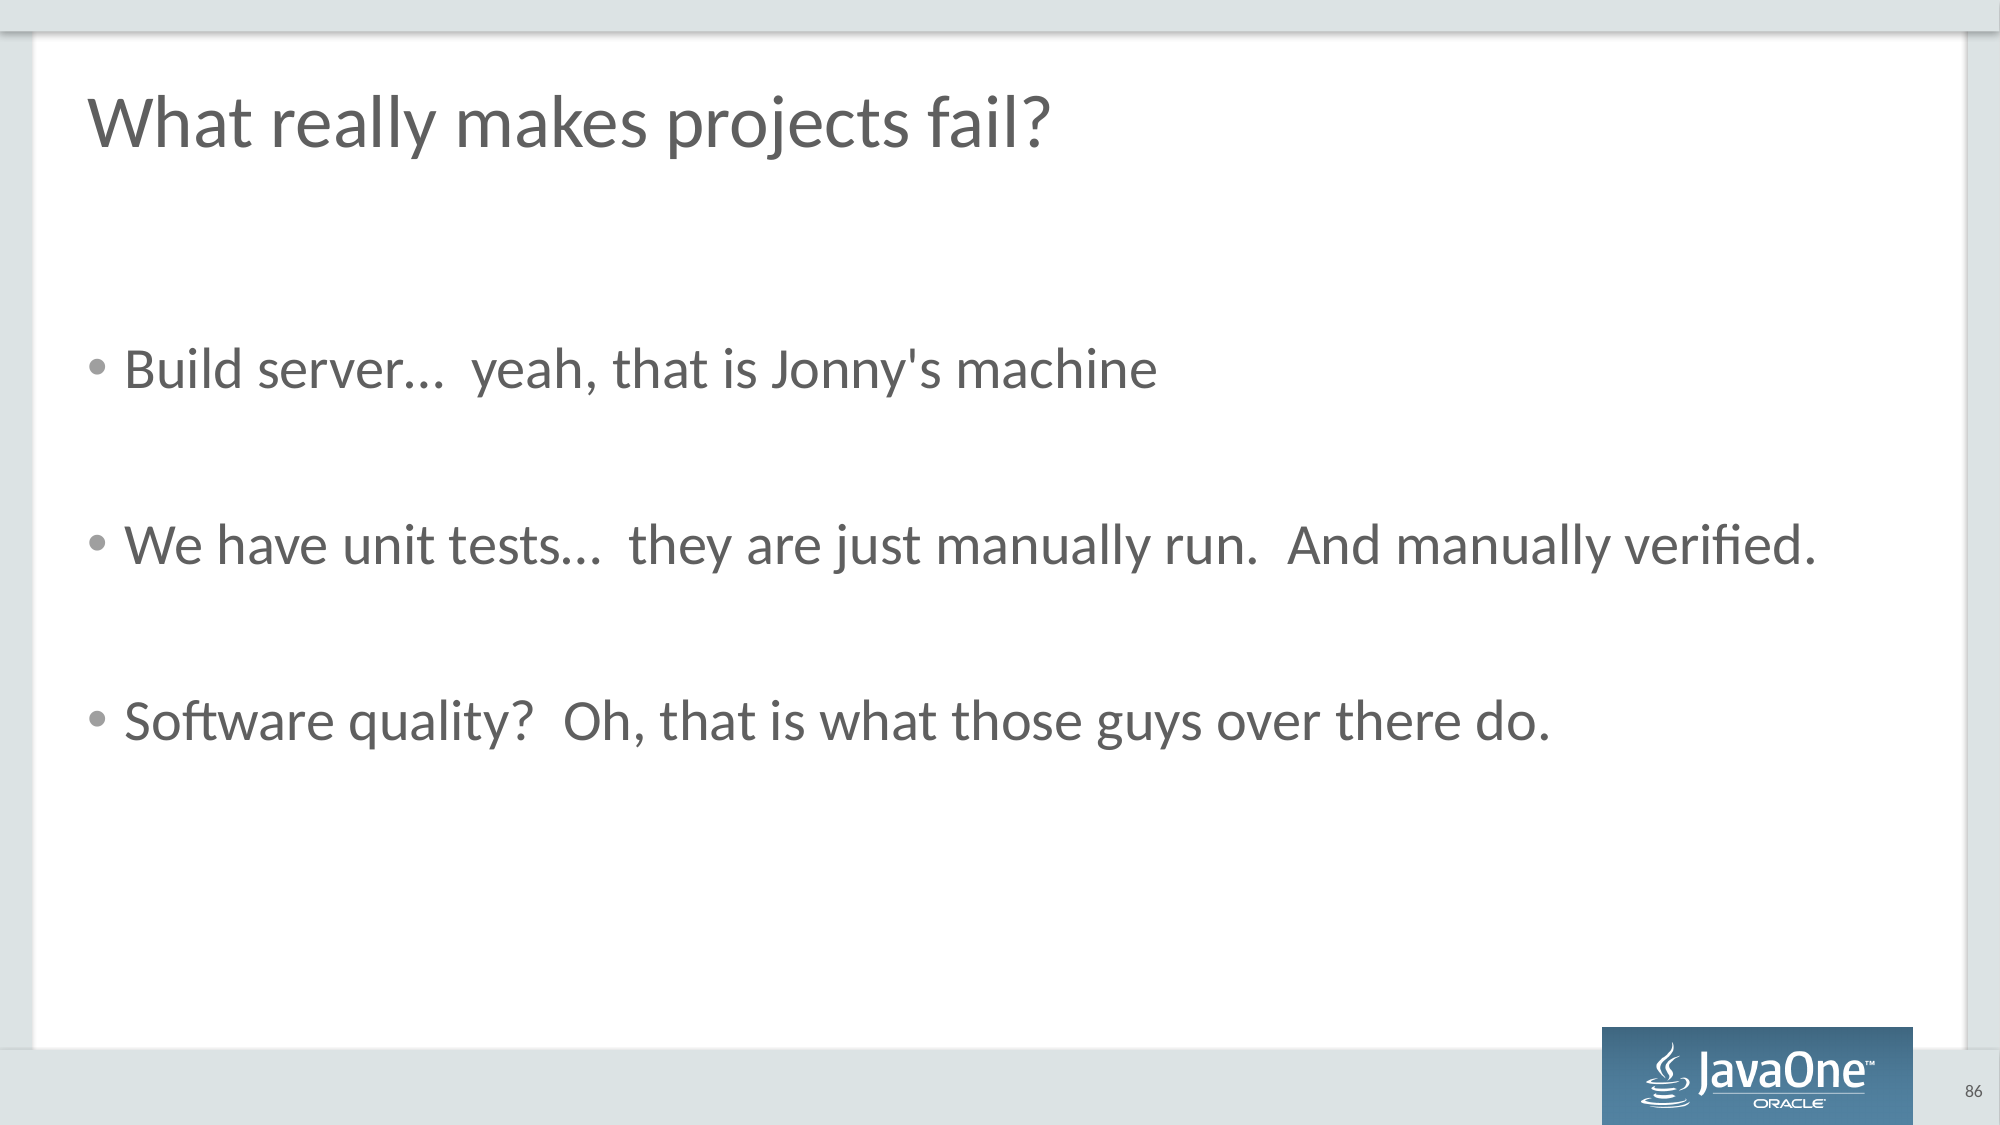

# What really makes projects fail?
Build server…  yeah, that is Jonny's machine

We have unit tests…  they are just manually run.  And manually verified.

Software quality?  Oh, that is what those guys over there do.
86